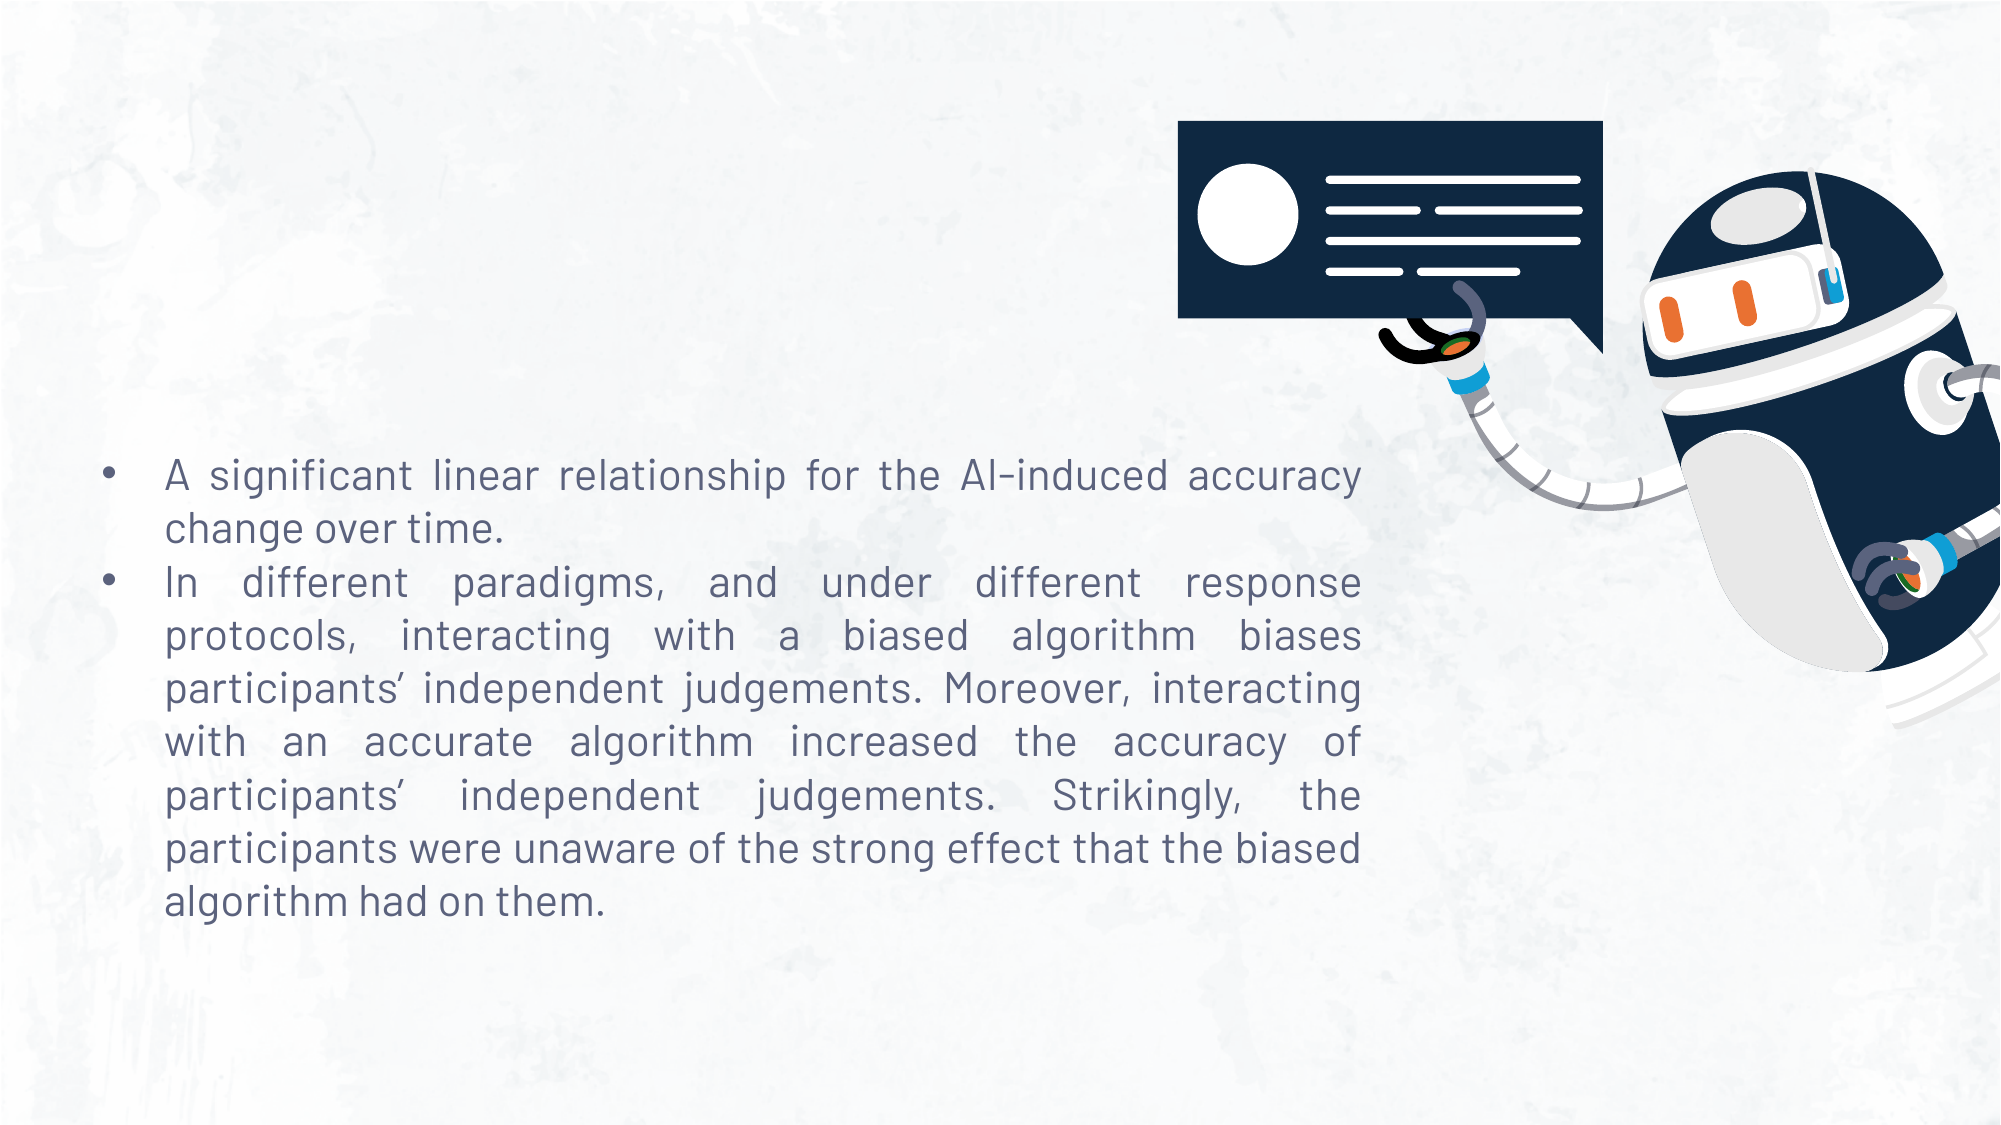

A significant linear relationship for the AI-induced accuracy change over time.
In different paradigms, and under different response protocols, interacting with a biased algorithm biases participants’ independent judgements. Moreover, interacting with an accurate algorithm increased the accuracy of participants’ independent judgements. Strikingly, the participants were unaware of the strong effect that the biased algorithm had on them.